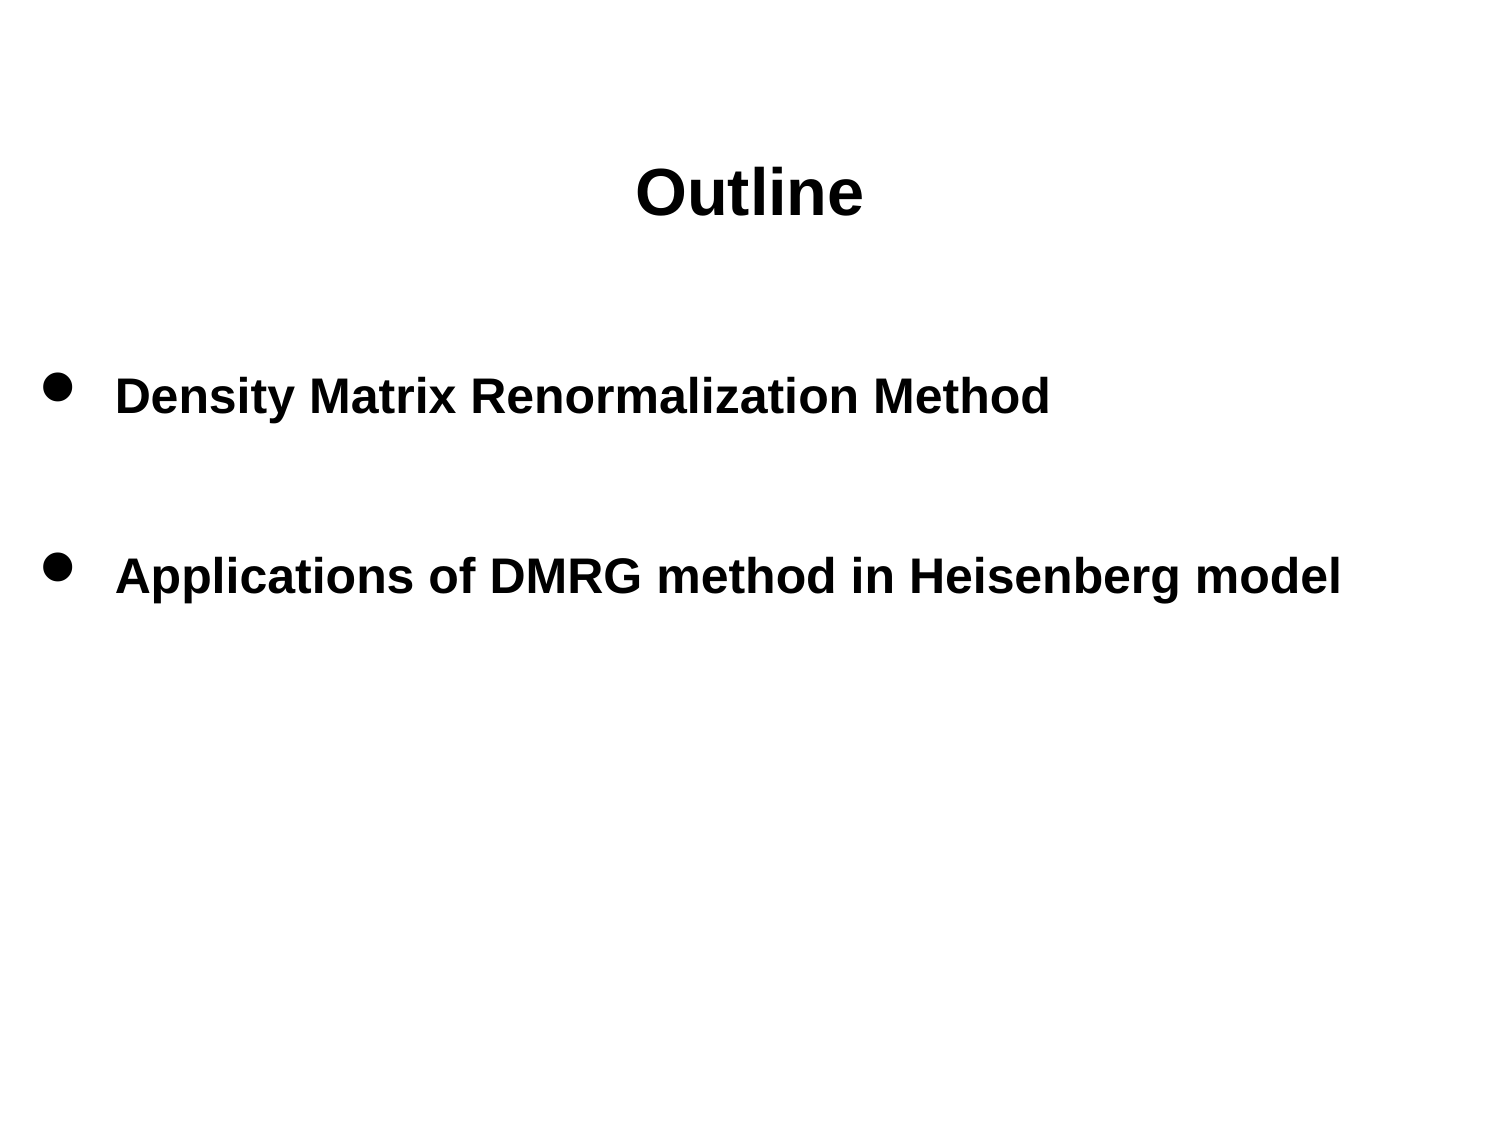

Outline

Density Matrix Renormalization Method
Applications of DMRG method in Heisenberg model